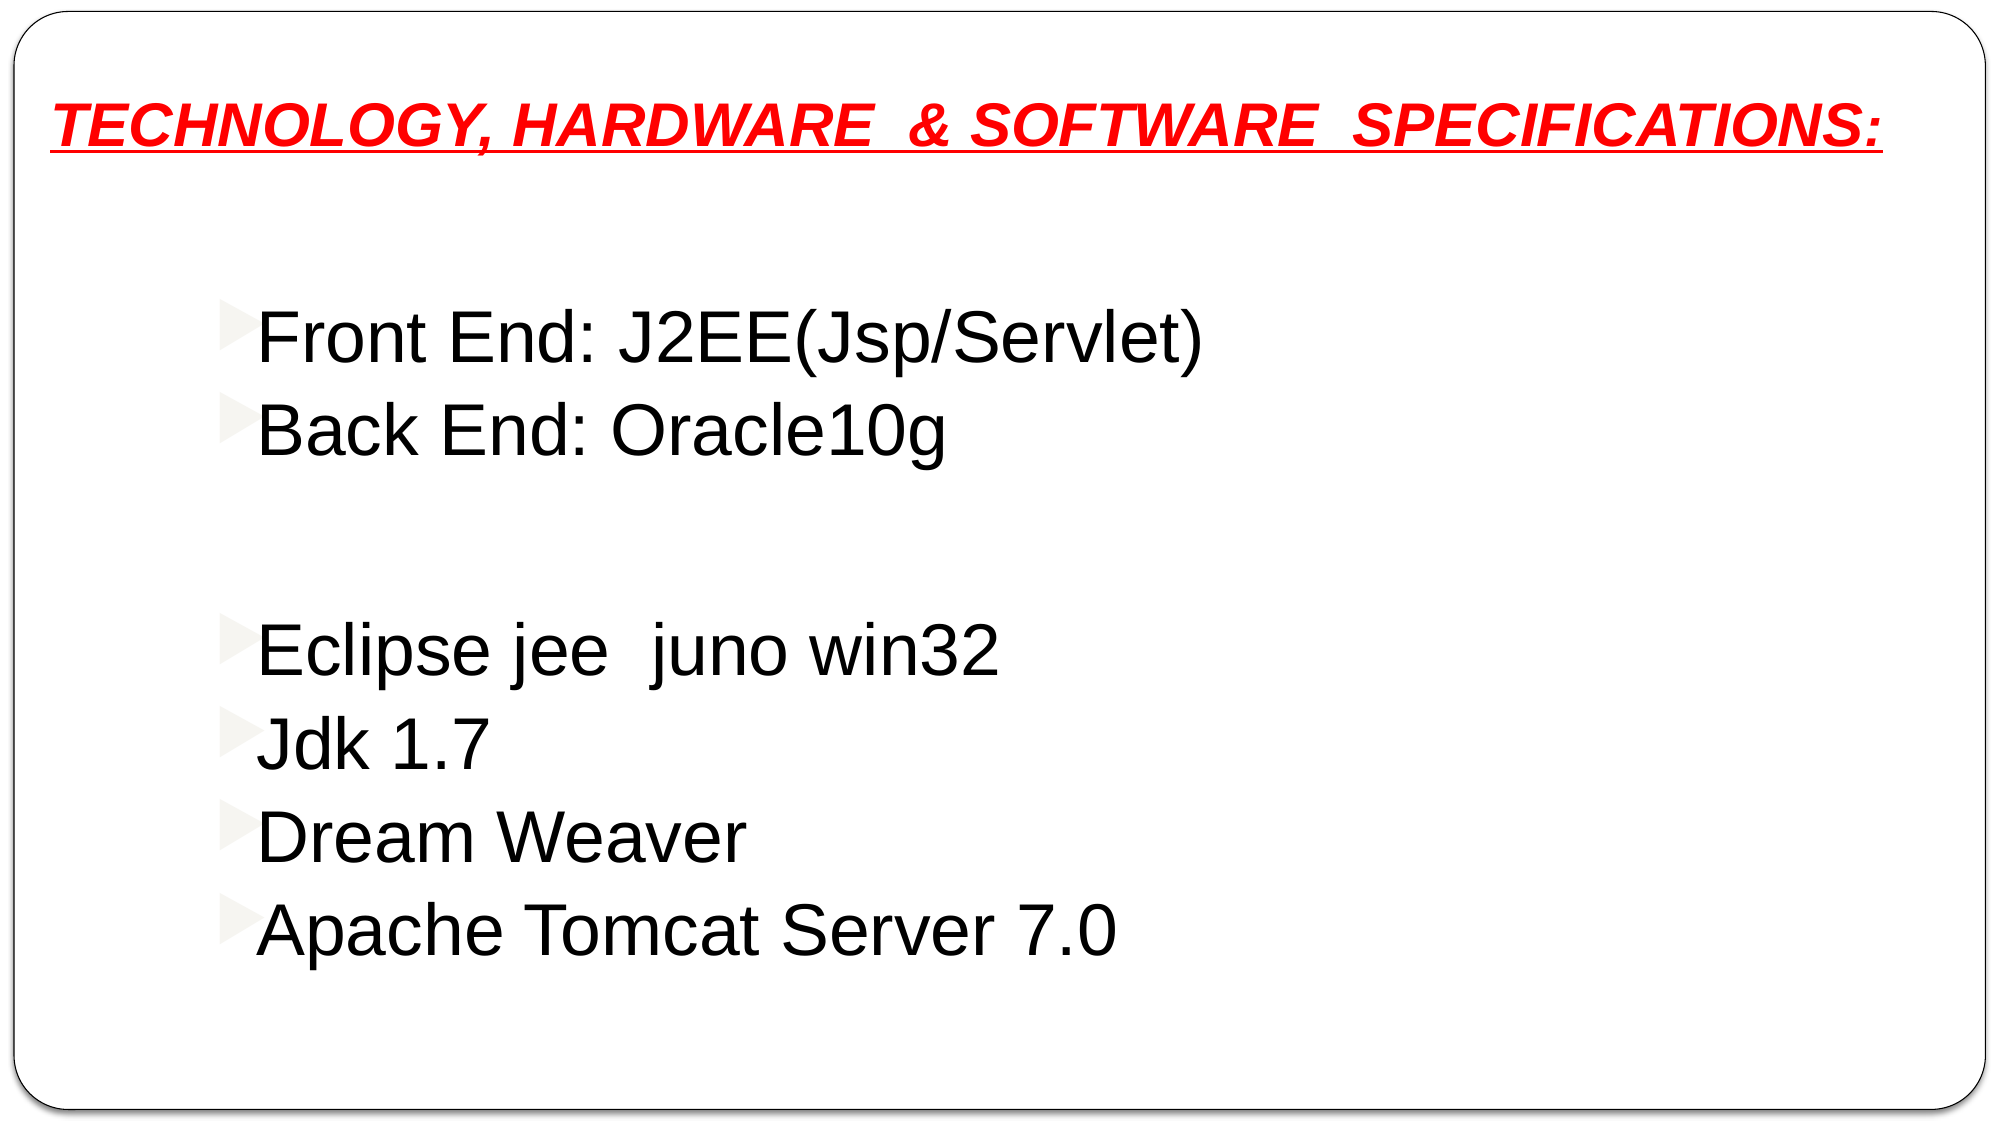

# TECHNOLOGY, HARDWARE  & SOFTWARE  SPECIFICATIONS: H

Front End: J2EE(Jsp/Servlet)
Back End: Oracle10g

Tools:
Eclipse jee  juno win32
Jdk 1.7
Dream Weaver
Apache Tomcat Server 7.0